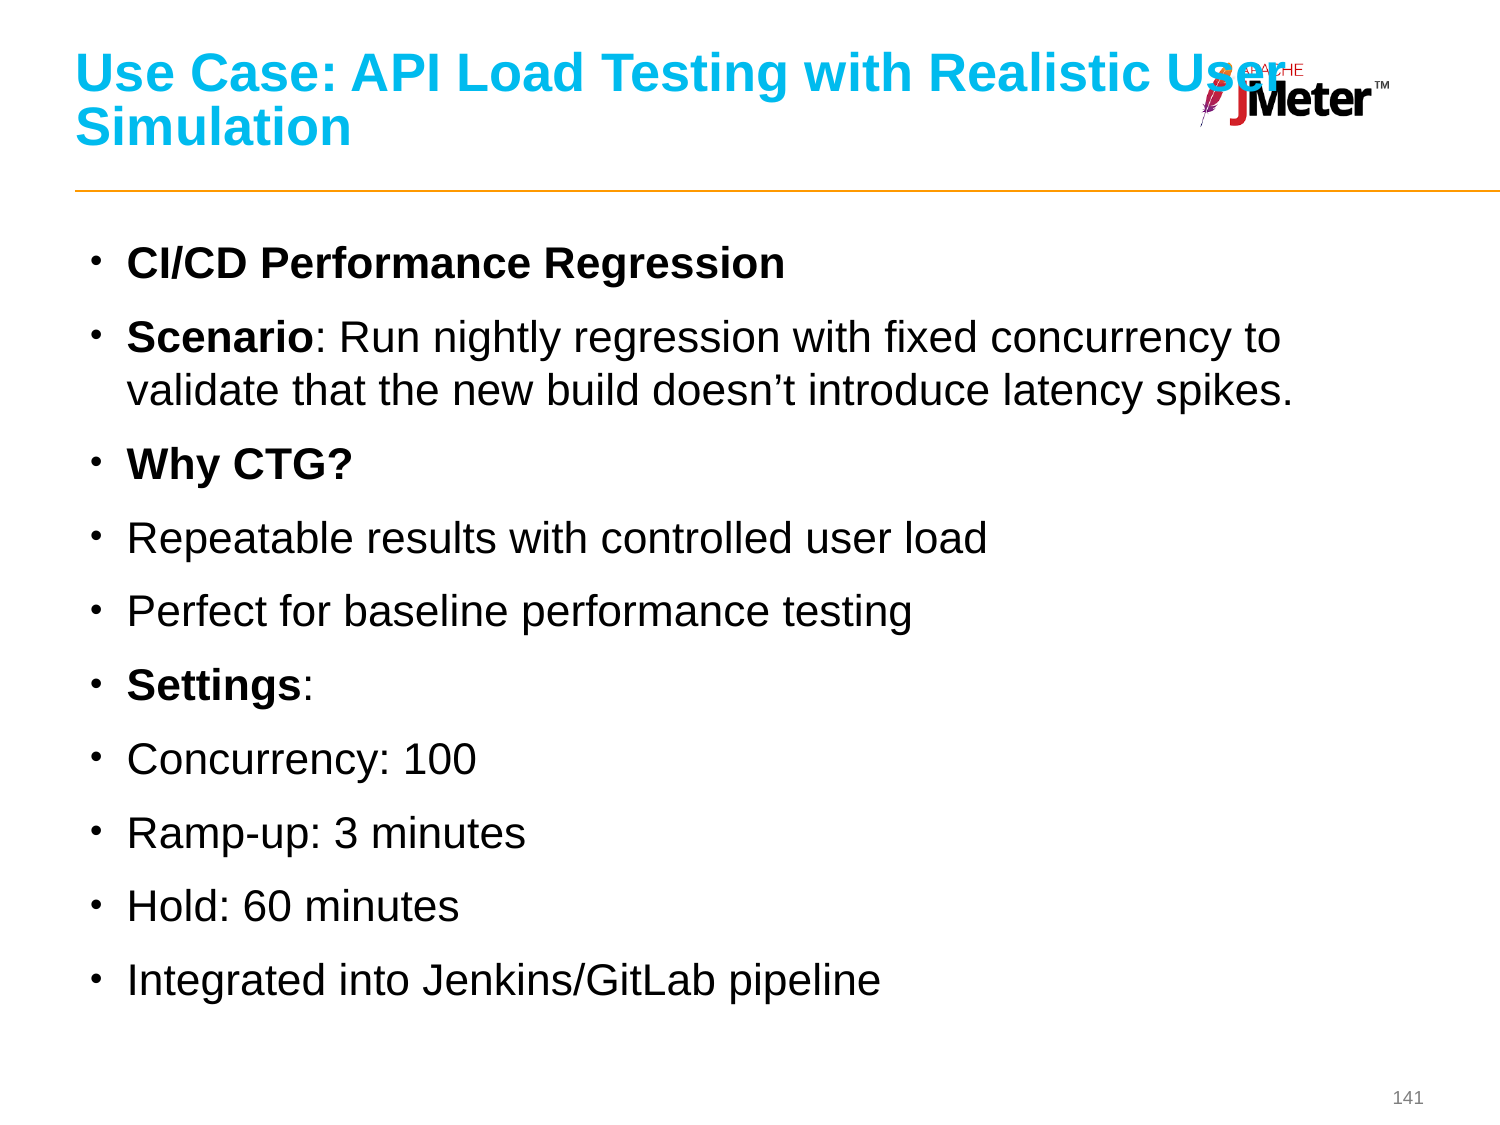

# Use Case: API Load Testing with Realistic User Simulation
CI/CD Performance Regression
Scenario: Run nightly regression with fixed concurrency to validate that the new build doesn’t introduce latency spikes.
Why CTG?
Repeatable results with controlled user load
Perfect for baseline performance testing
Settings:
Concurrency: 100
Ramp-up: 3 minutes
Hold: 60 minutes
Integrated into Jenkins/GitLab pipeline